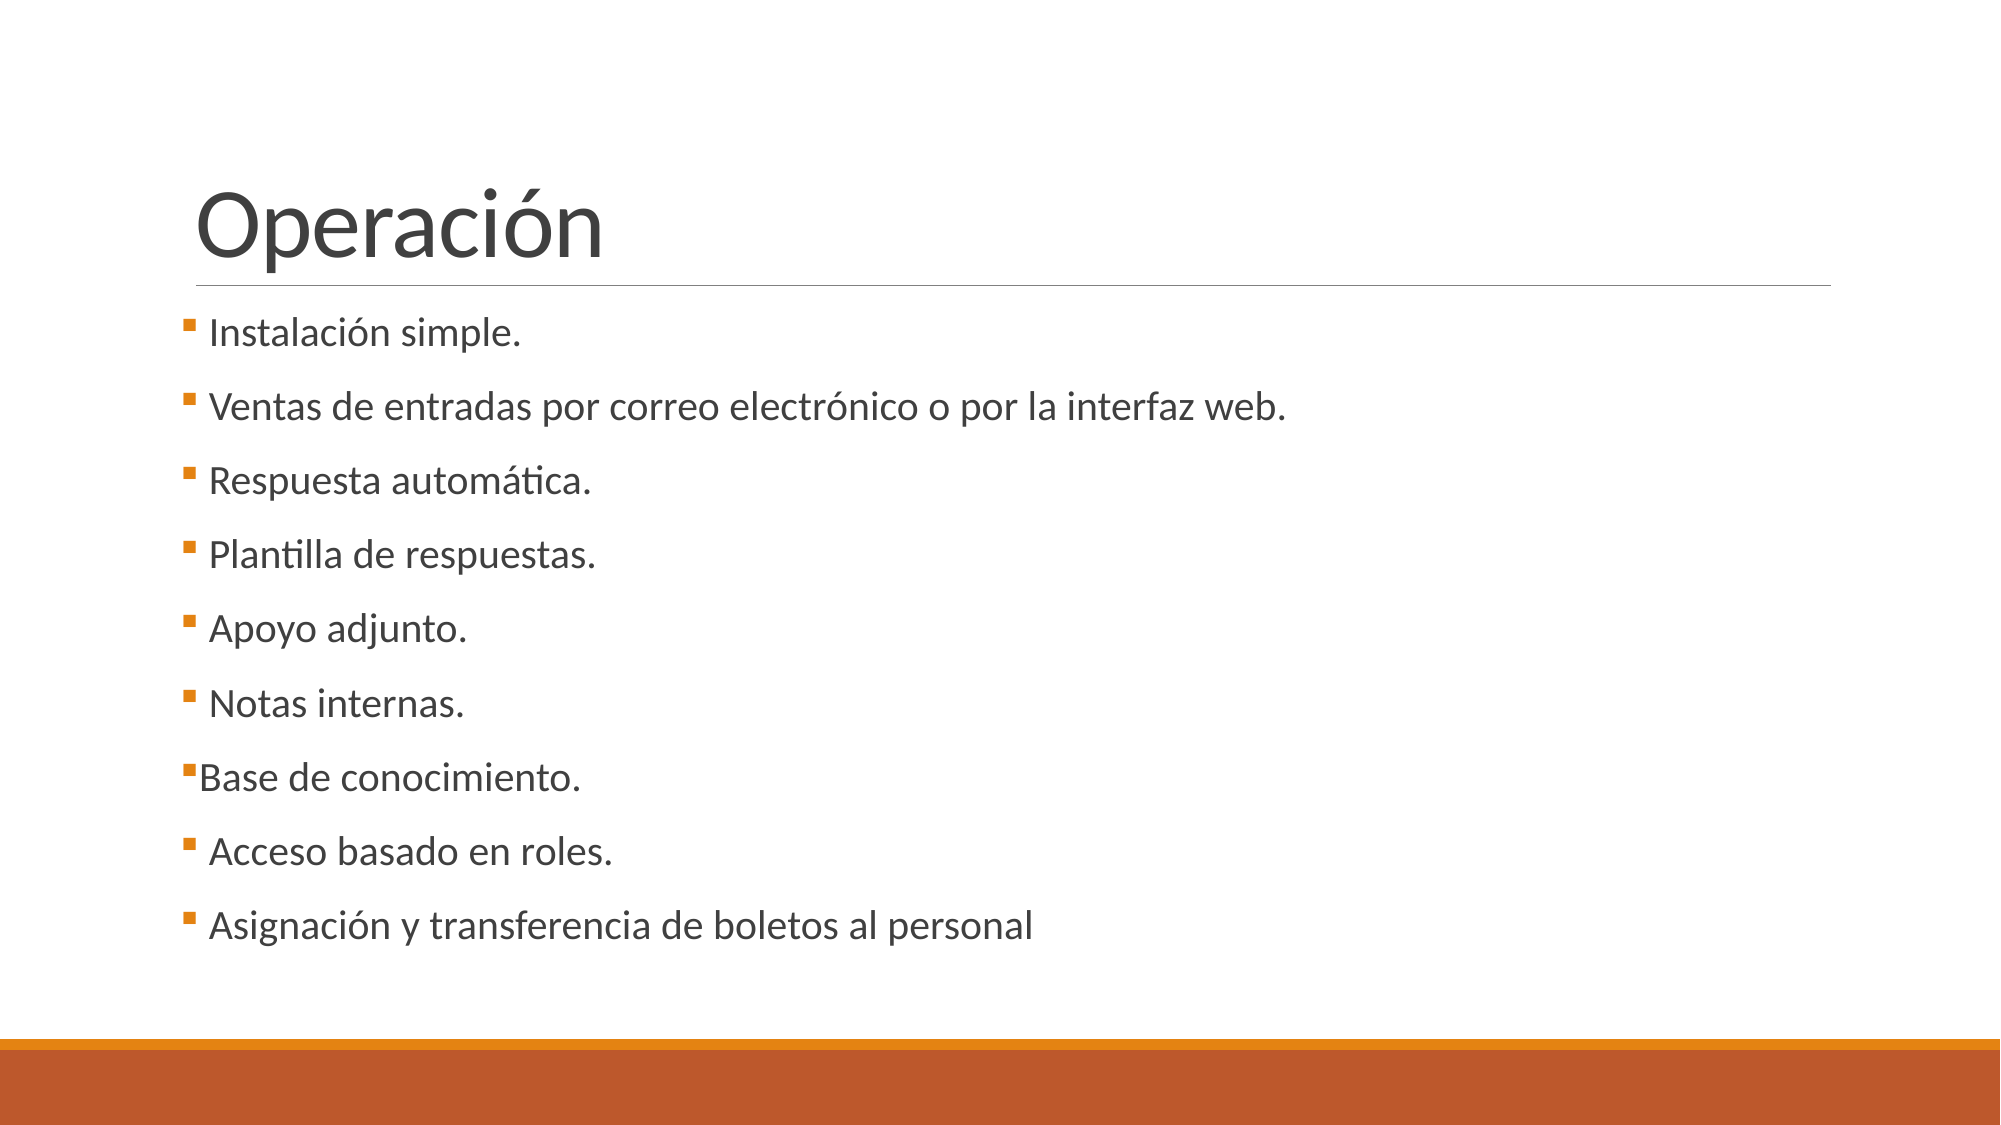

# Operación
 Instalación simple.
 Ventas de entradas por correo electrónico o por la interfaz web.
 Respuesta automática.
 Plantilla de respuestas.
 Apoyo adjunto.
 Notas internas.
Base de conocimiento.
 Acceso basado en roles.
 Asignación y transferencia de boletos al personal